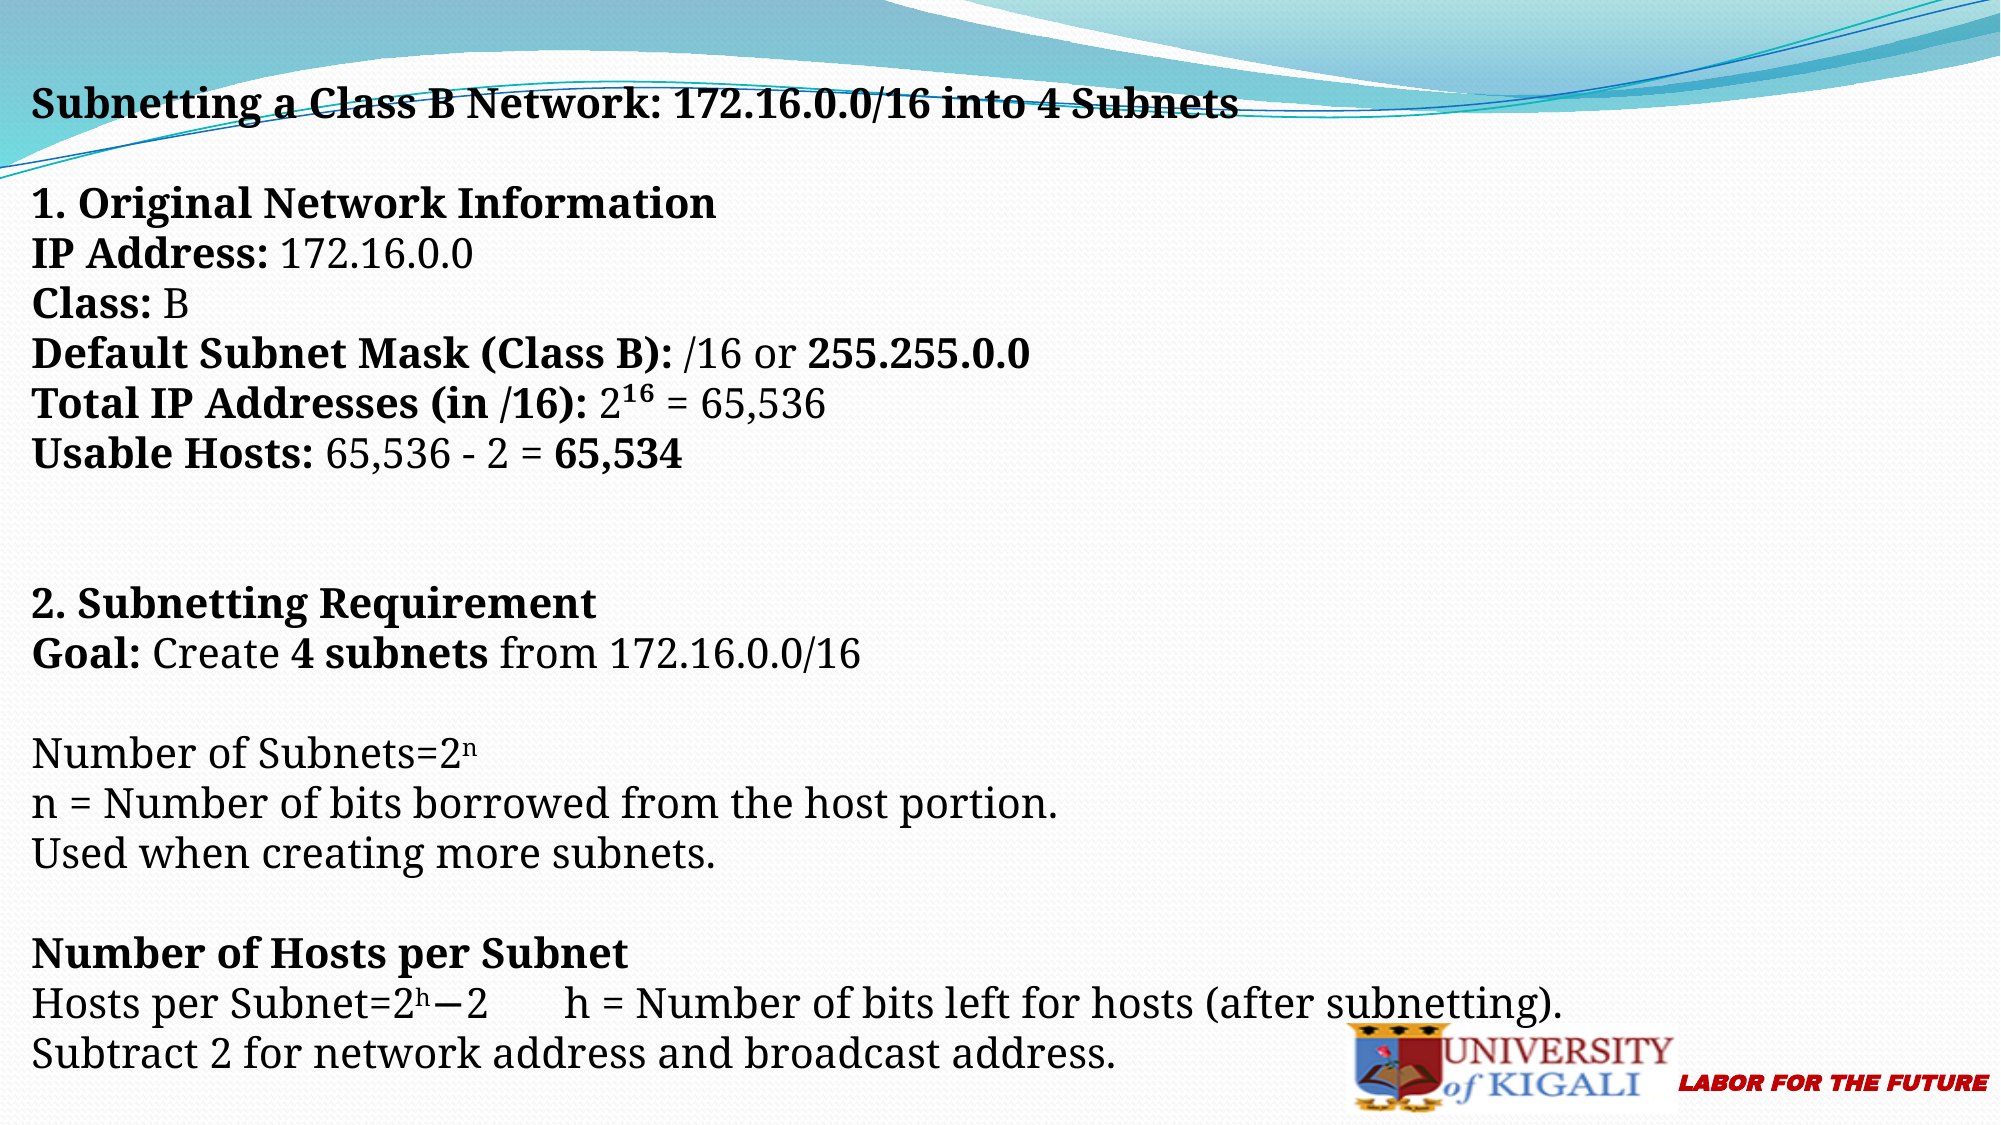

Subnetting a Class B Network: 172.16.0.0/16 into 4 Subnets

1. Original Network Information
IP Address: 172.16.0.0
Class: B
Default Subnet Mask (Class B): /16 or 255.255.0.0
Total IP Addresses (in /16): 2¹⁶ = 65,536
Usable Hosts: 65,536 - 2 = 65,534

2. Subnetting Requirement
Goal: Create 4 subnets from 172.16.0.0/16

Number of Subnets=2n
n = Number of bits borrowed from the host portion.
Used when creating more subnets.
Number of Hosts per Subnet
Hosts per Subnet=2h−2       h = Number of bits left for hosts (after subnetting).
Subtract 2 for network address and broadcast address.
LABOR FOR THE FUTURE